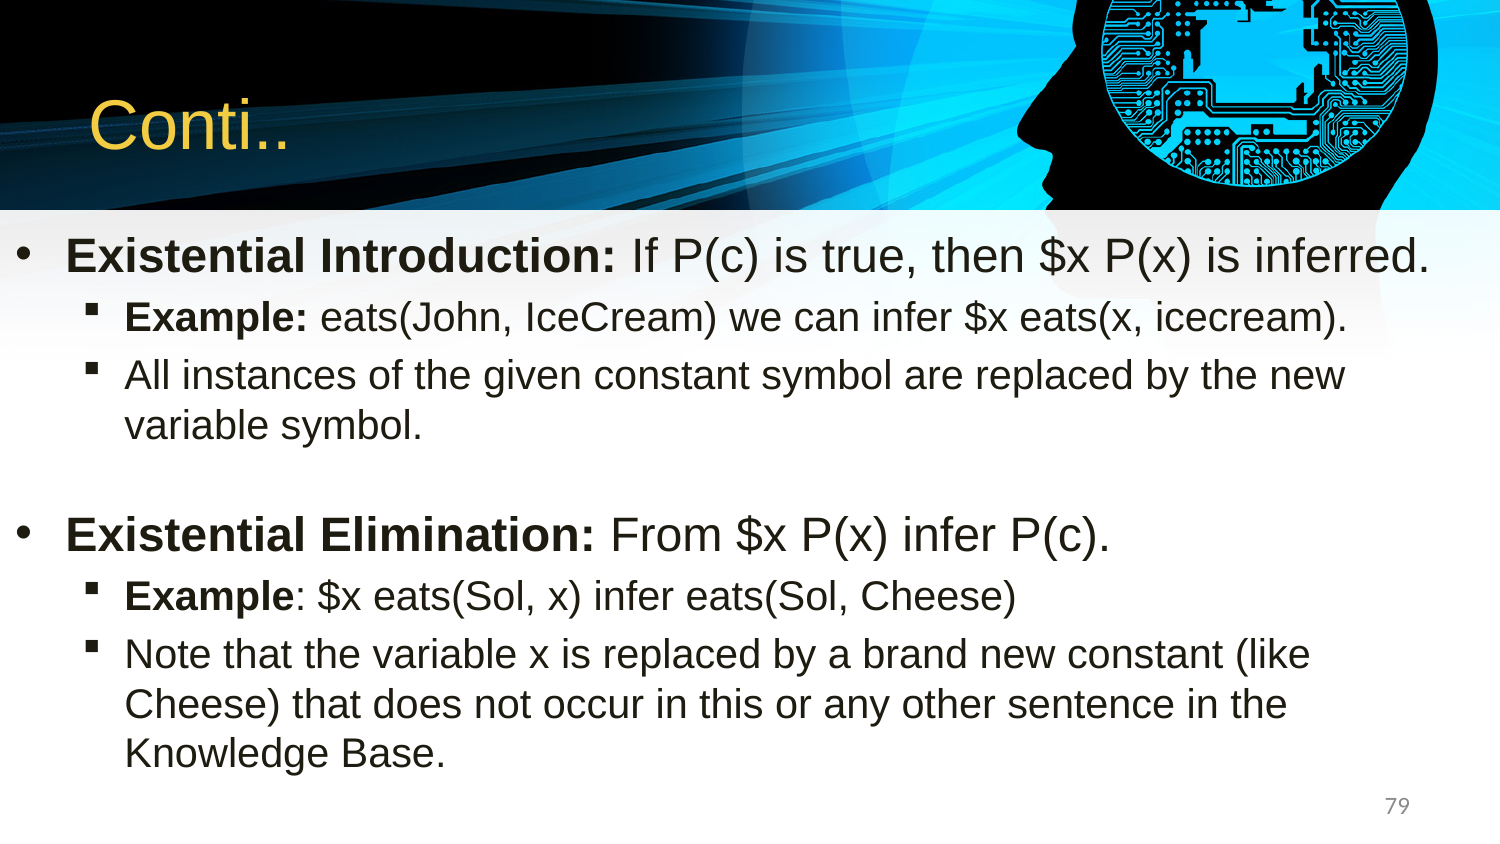

# Conti..
Existential Introduction: If P(c) is true, then $x P(x) is inferred.
Example: eats(John, IceCream) we can infer $x eats(x, icecream).
All instances of the given constant symbol are replaced by the new variable symbol.

Existential Elimination: From $x P(x) infer P(c).
Example: $x eats(Sol, x) infer eats(Sol, Cheese)
Note that the variable x is replaced by a brand new constant (like Cheese) that does not occur in this or any other sentence in the Knowledge Base.

79